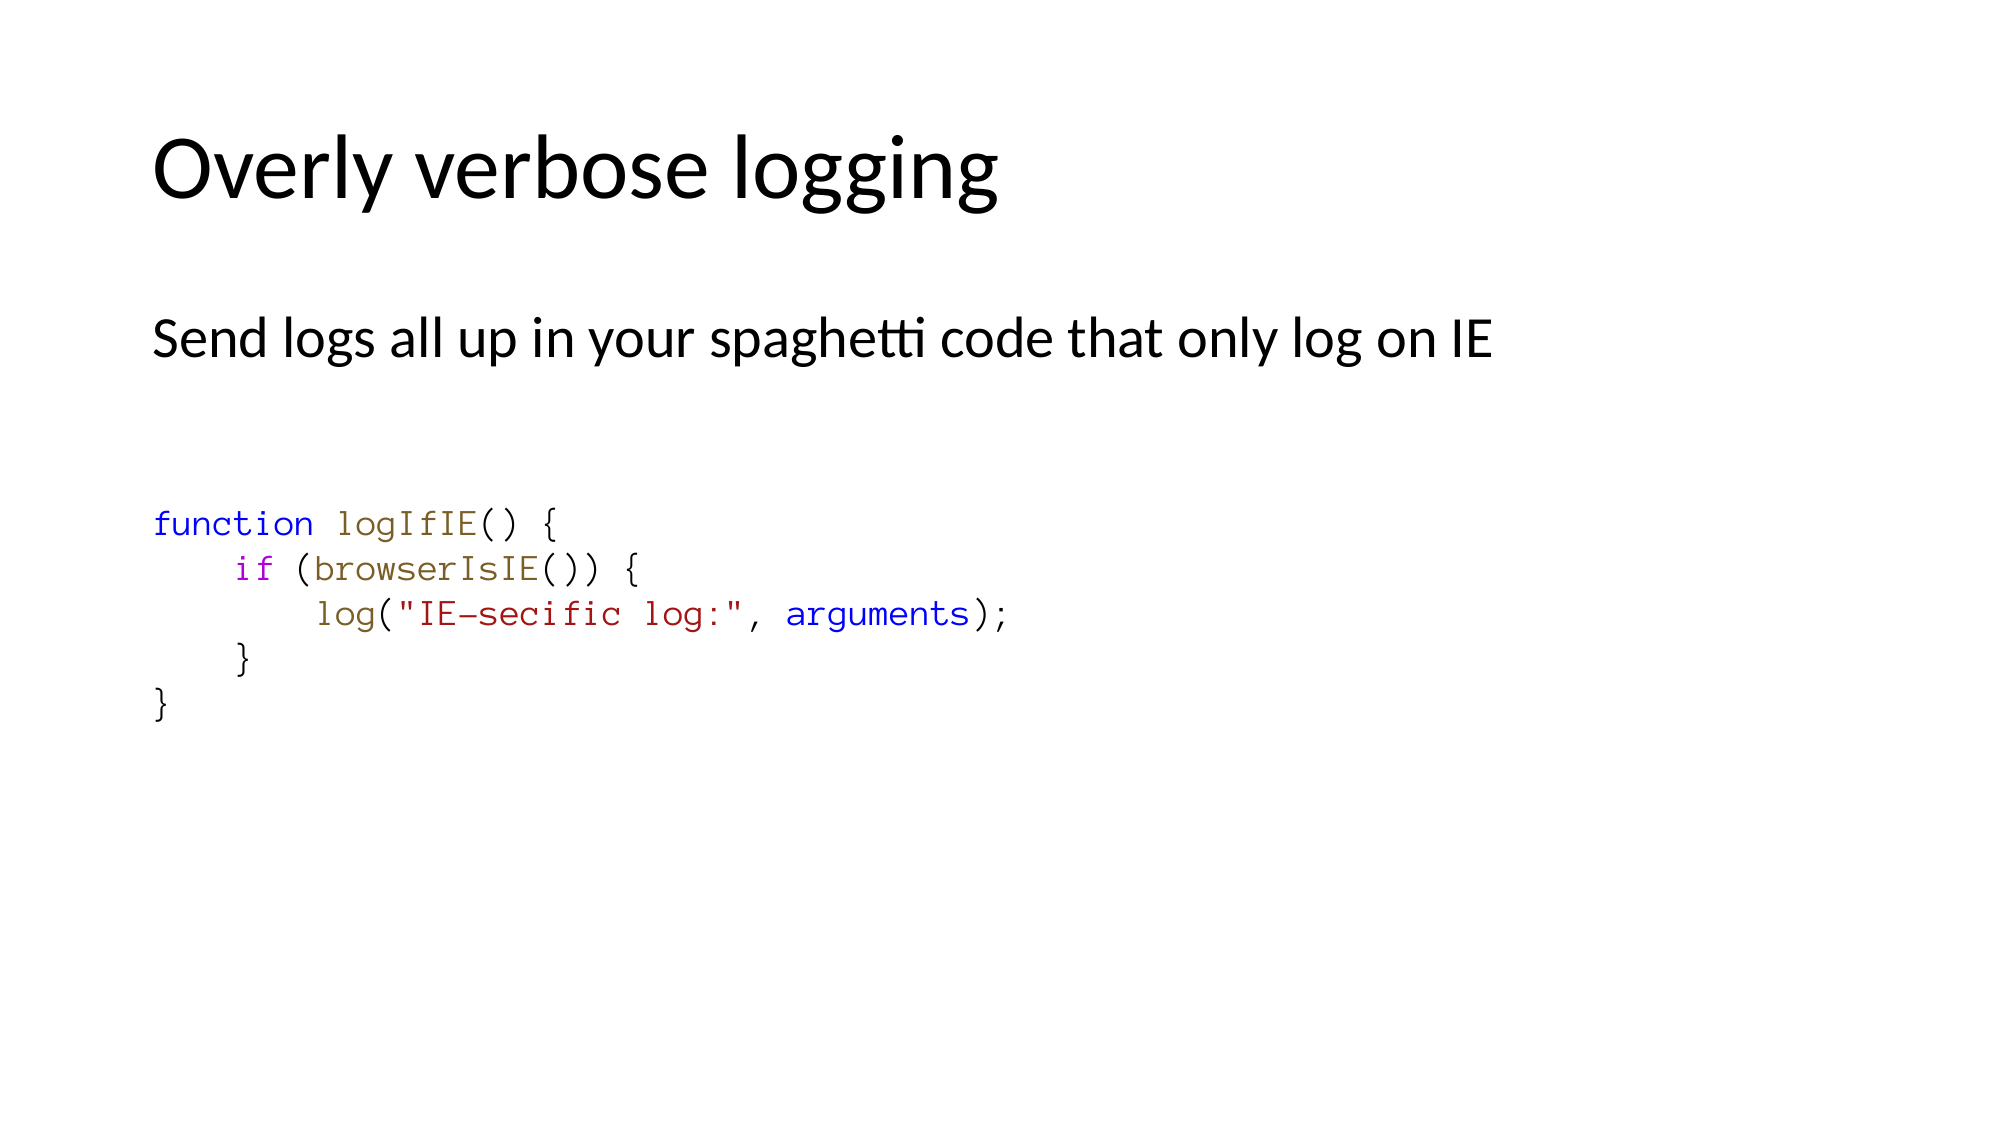

# Overly verbose logging
Send logs all up in your spaghetti code that only log on IE
function logIfIE() {
    if (browserIsIE()) {
        log("IE-secific log:", arguments);
    }
}